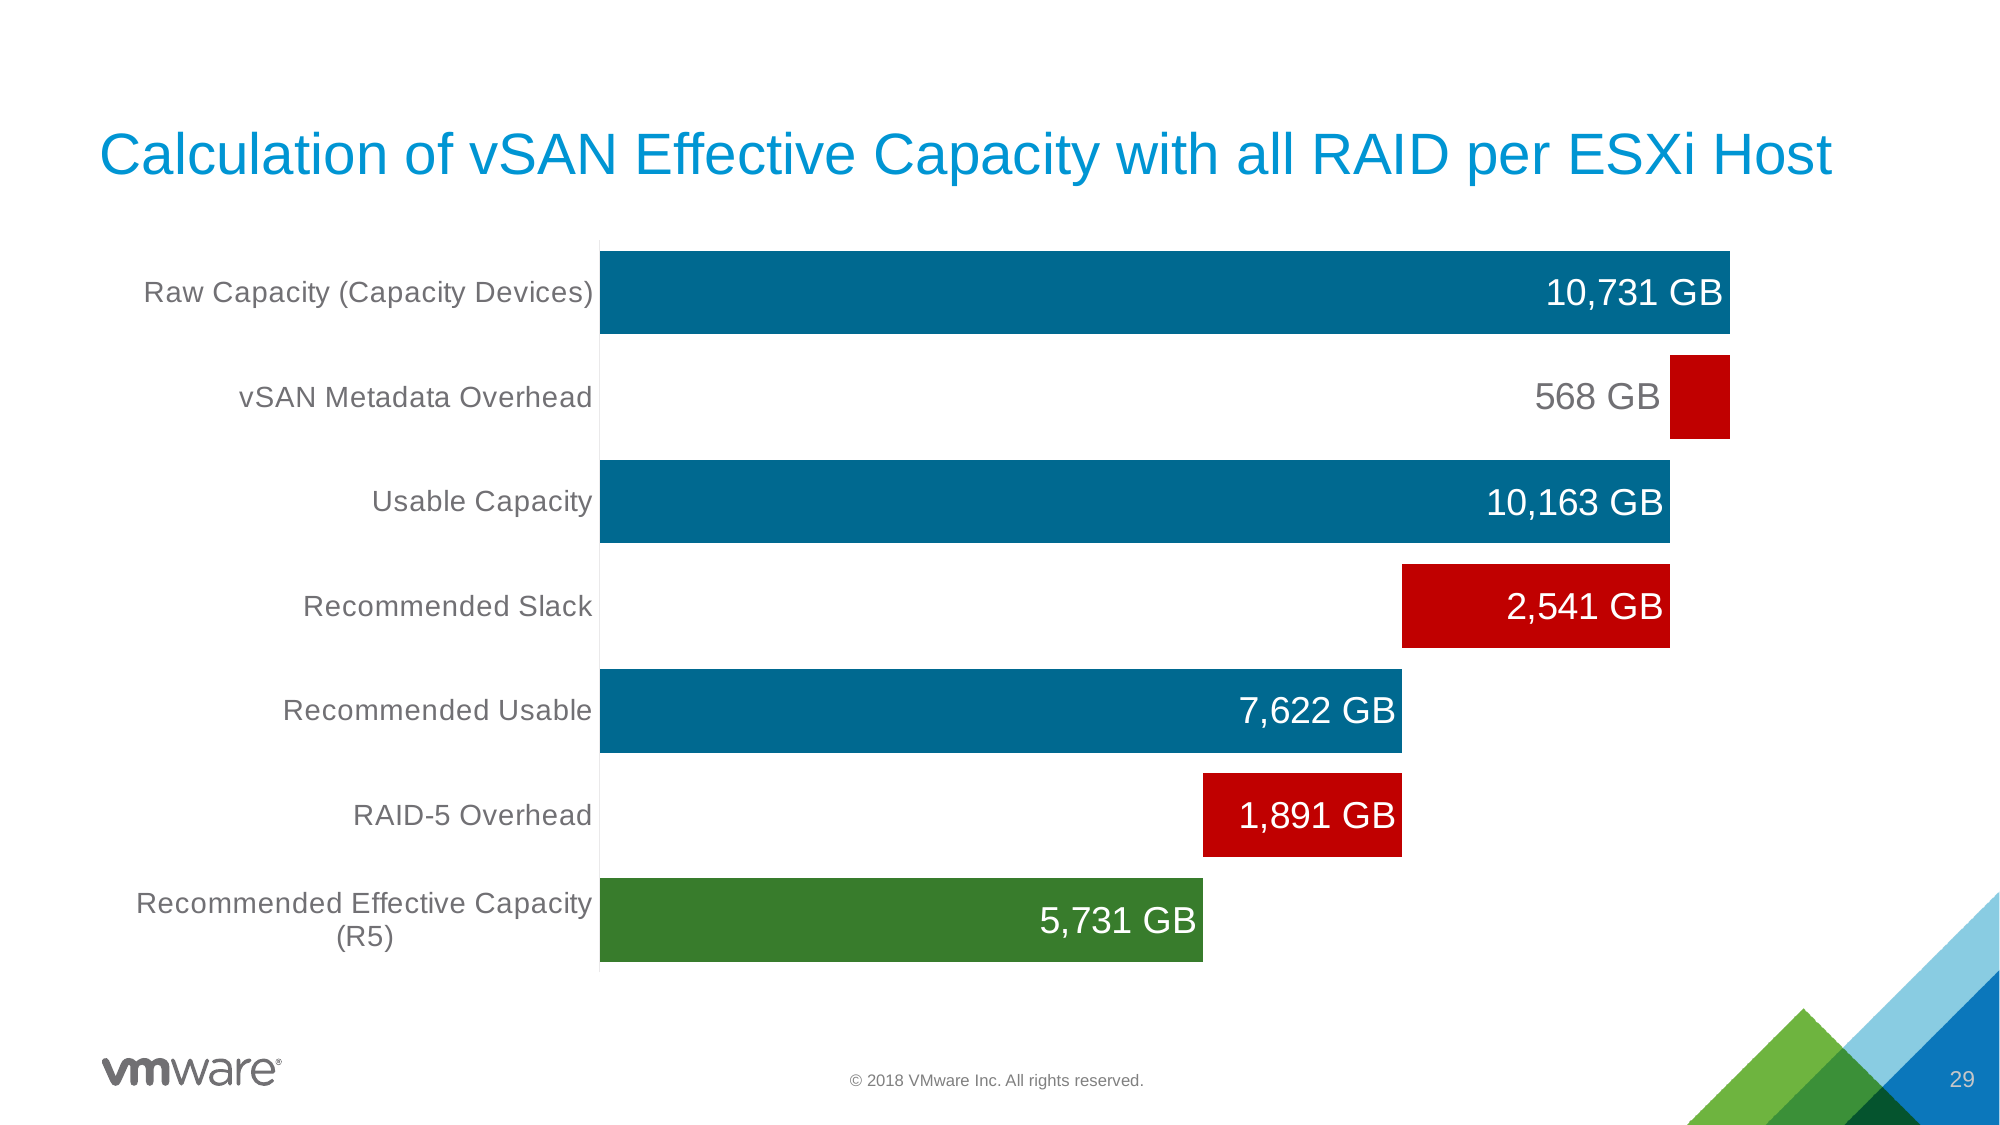

# Calculation of vSAN Effective Capacity with all RAID per ESXi Host

### Chart

| Category | Series A | Series B |
|---|---|---|
| Raw Capacity (Capacity Devices) | 0.0 | 10730.94 |
| vSAN Metadata Overhead | 10163.2196193 | 567.7203807 |
| Usable Capacity | 0.0 | 10163.2196193 |
| Recommended Slack | 7622.414714475 | 2540.804904825 |
| Recommended Usable | 0.0 | 7622.414714475 |
| RAID-5 Overhead | 5731.13888306391 | 1891.275831411091 |
| Recommended Effective Capacity (R5) | 0.0 | 5731.13888306391 |